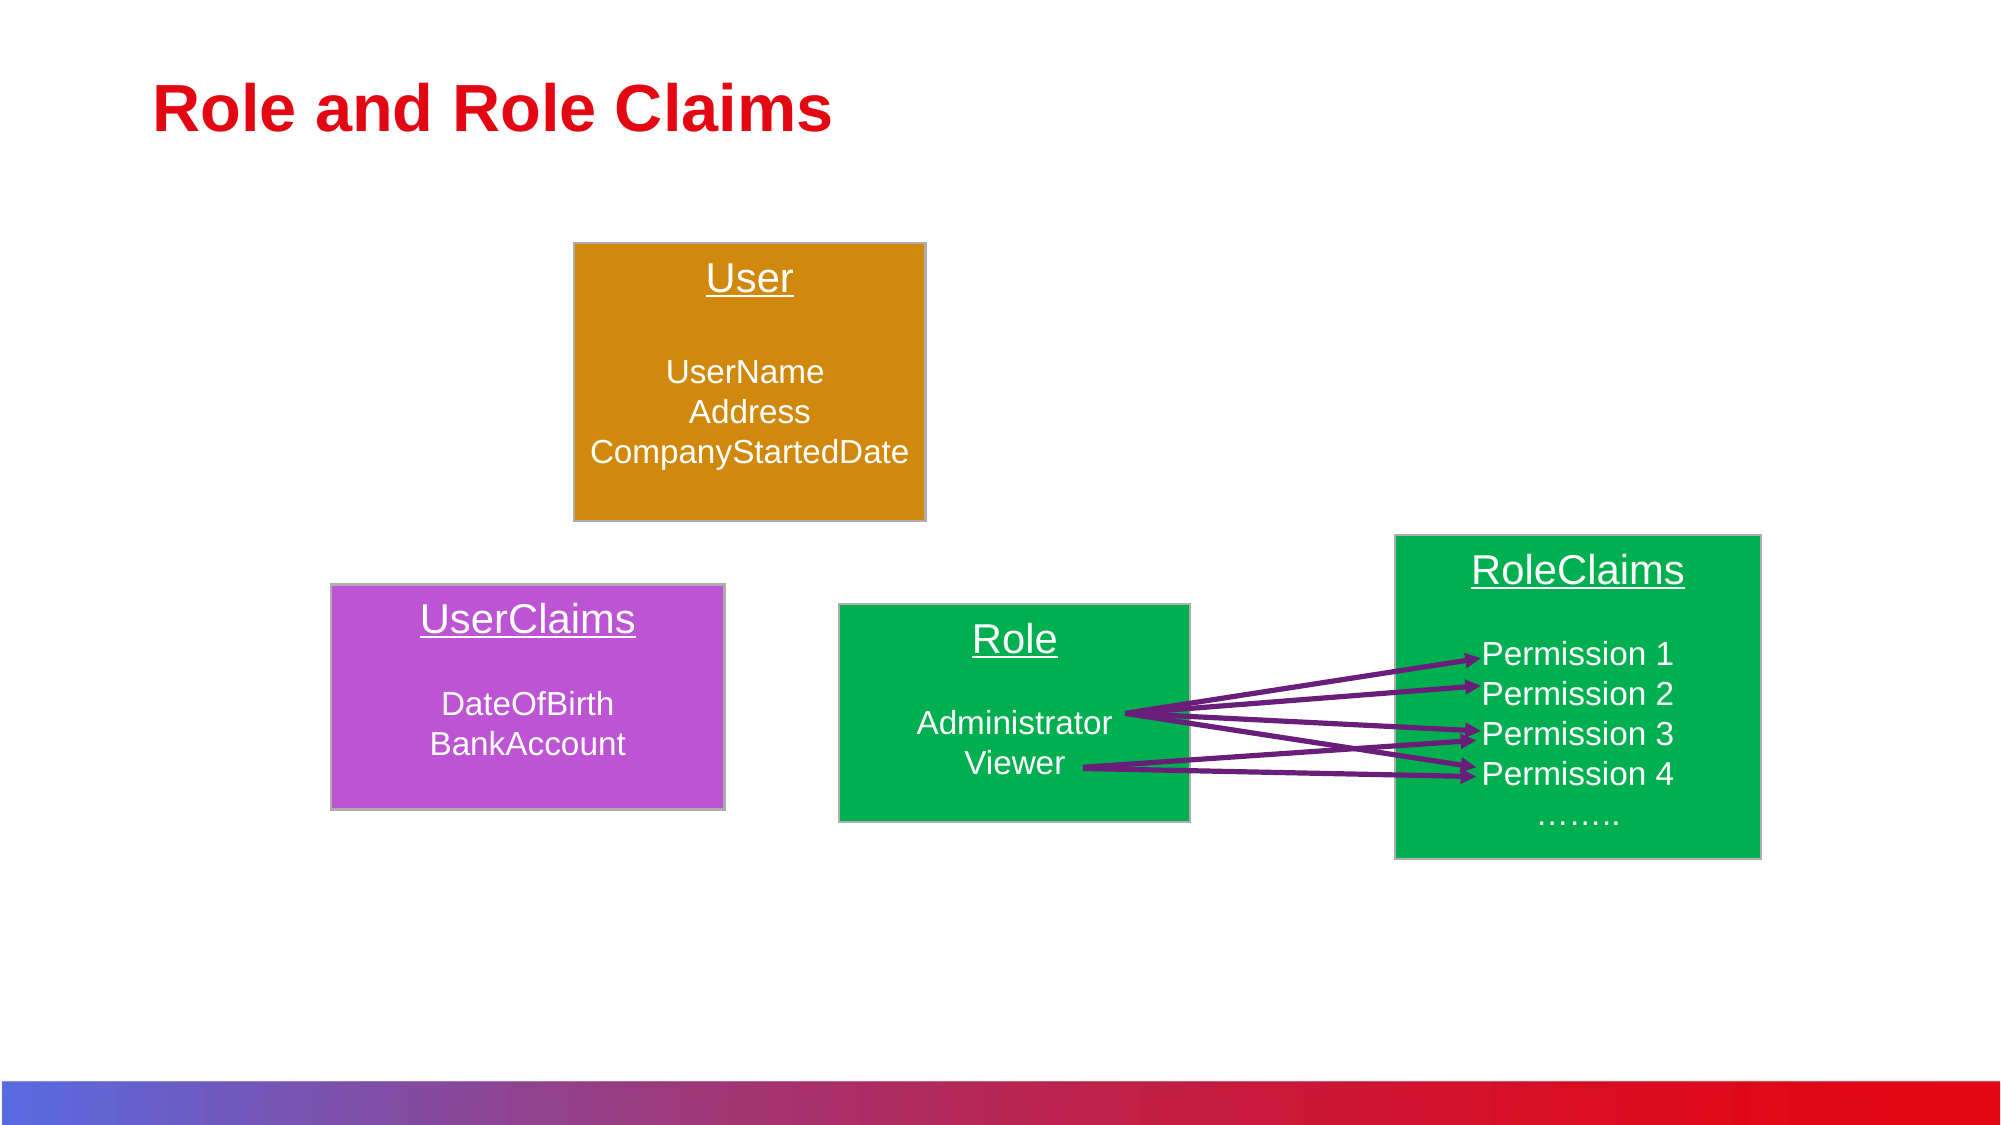

# Role and Role Claims
User

UserName
Address
CompanyStartedDate
RoleClaims

Permission 1
Permission 2
Permission 3
Permission 4
……..

UserClaims

DateOfBirth
BankAccount
Role

Administrator
Viewer